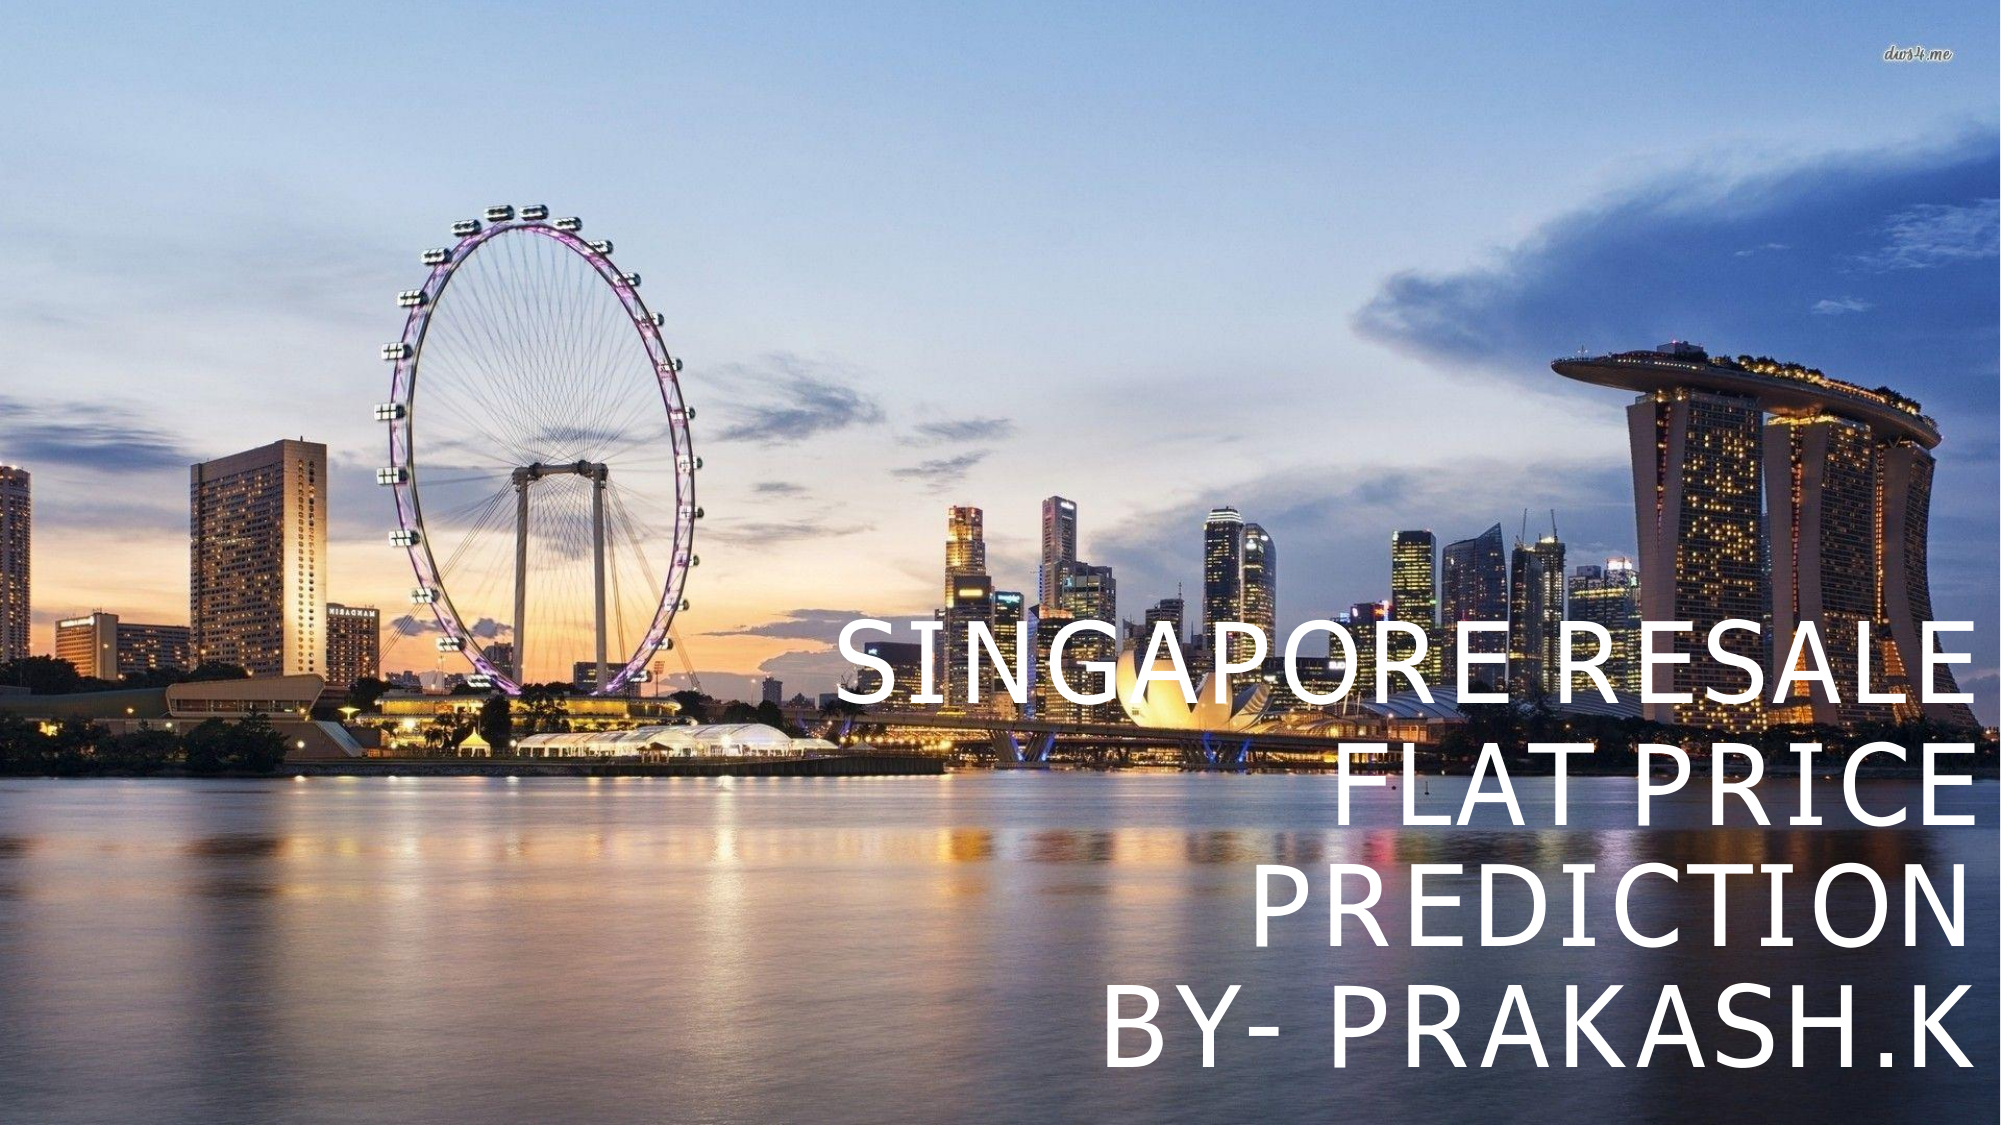

# SINGAPORE RESALE FLAT PRICE PREDICTION BY- PRAKASH.K